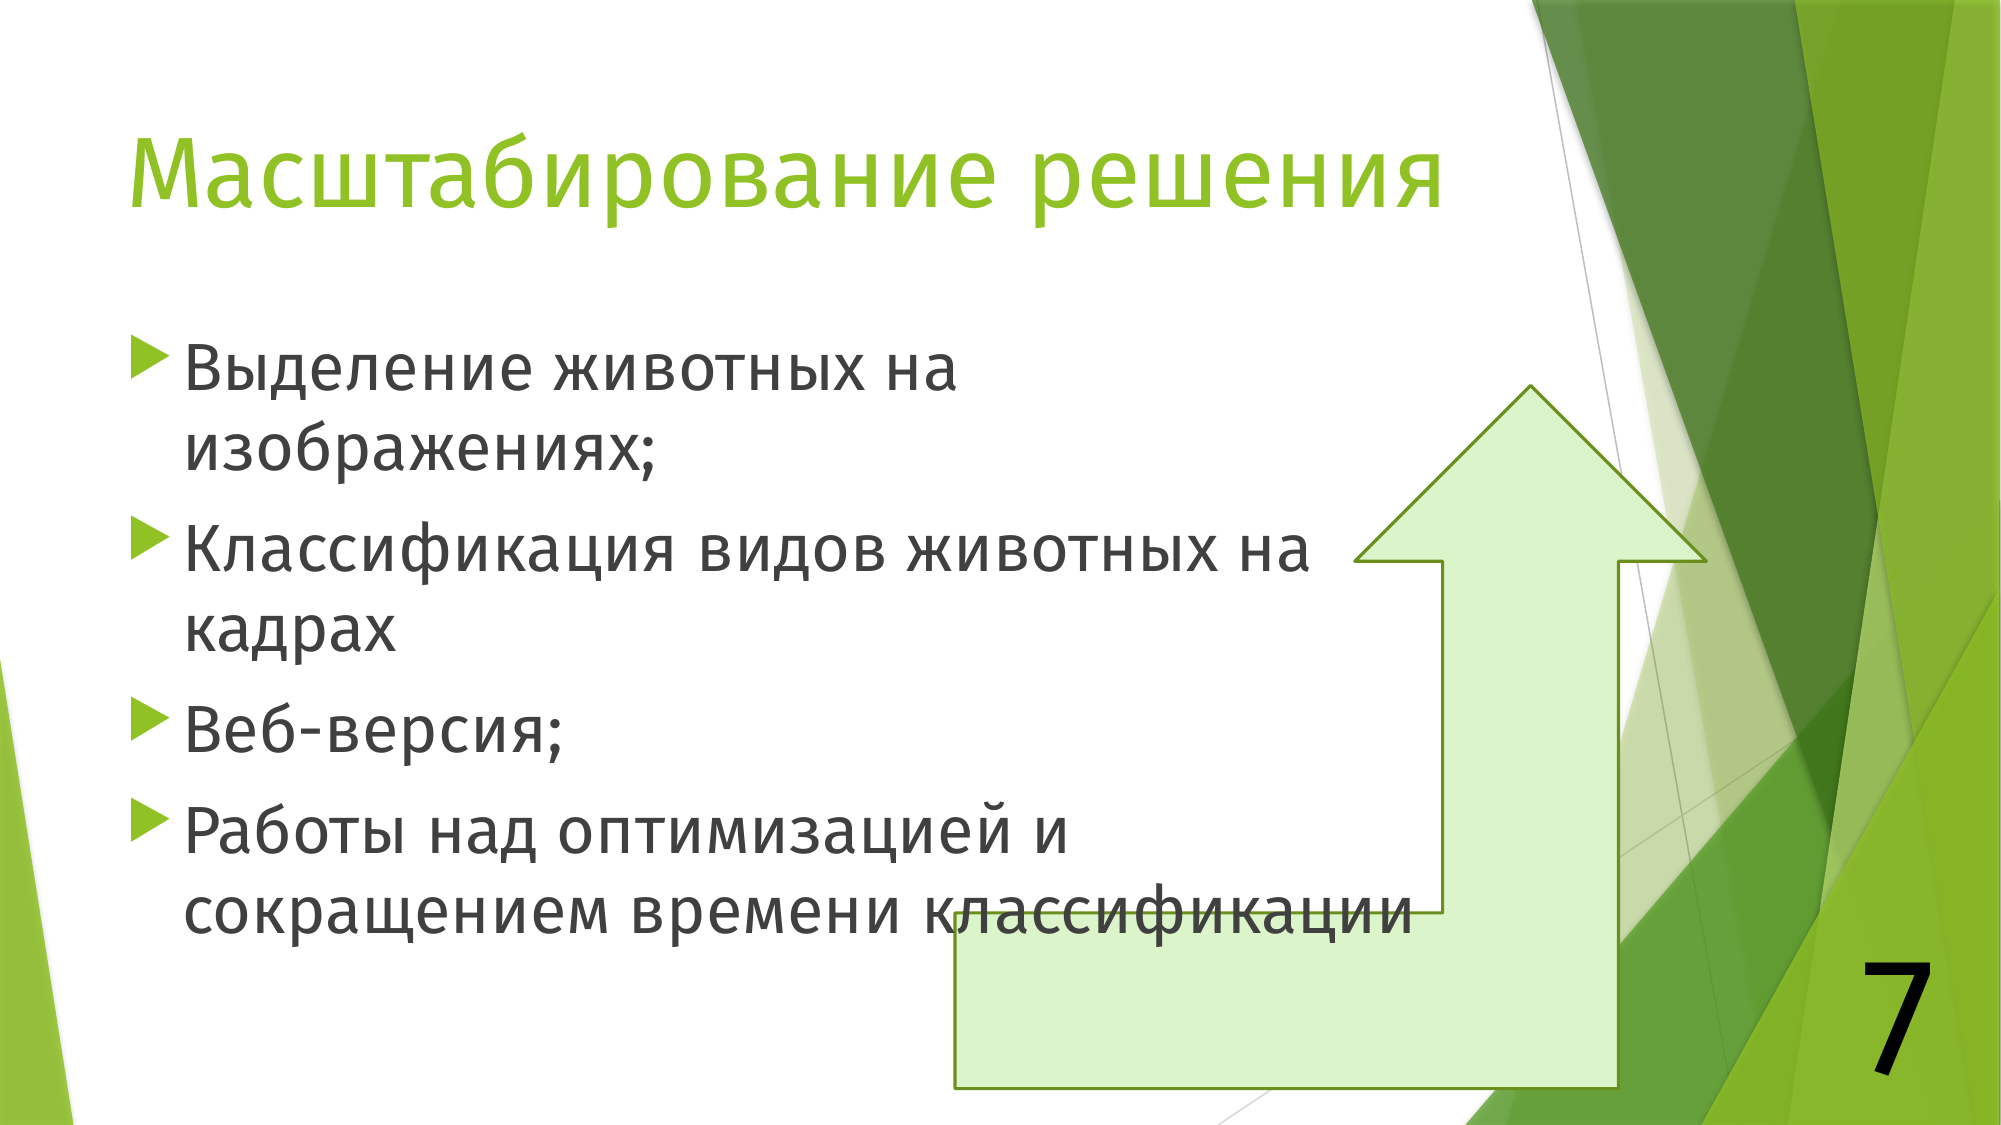

# Масштабирование решения
Выделение животных на изображениях;
Классификация видов животных на кадрах
Веб-версия;
Работы над оптимизацией и сокращением времени классификации

7
7